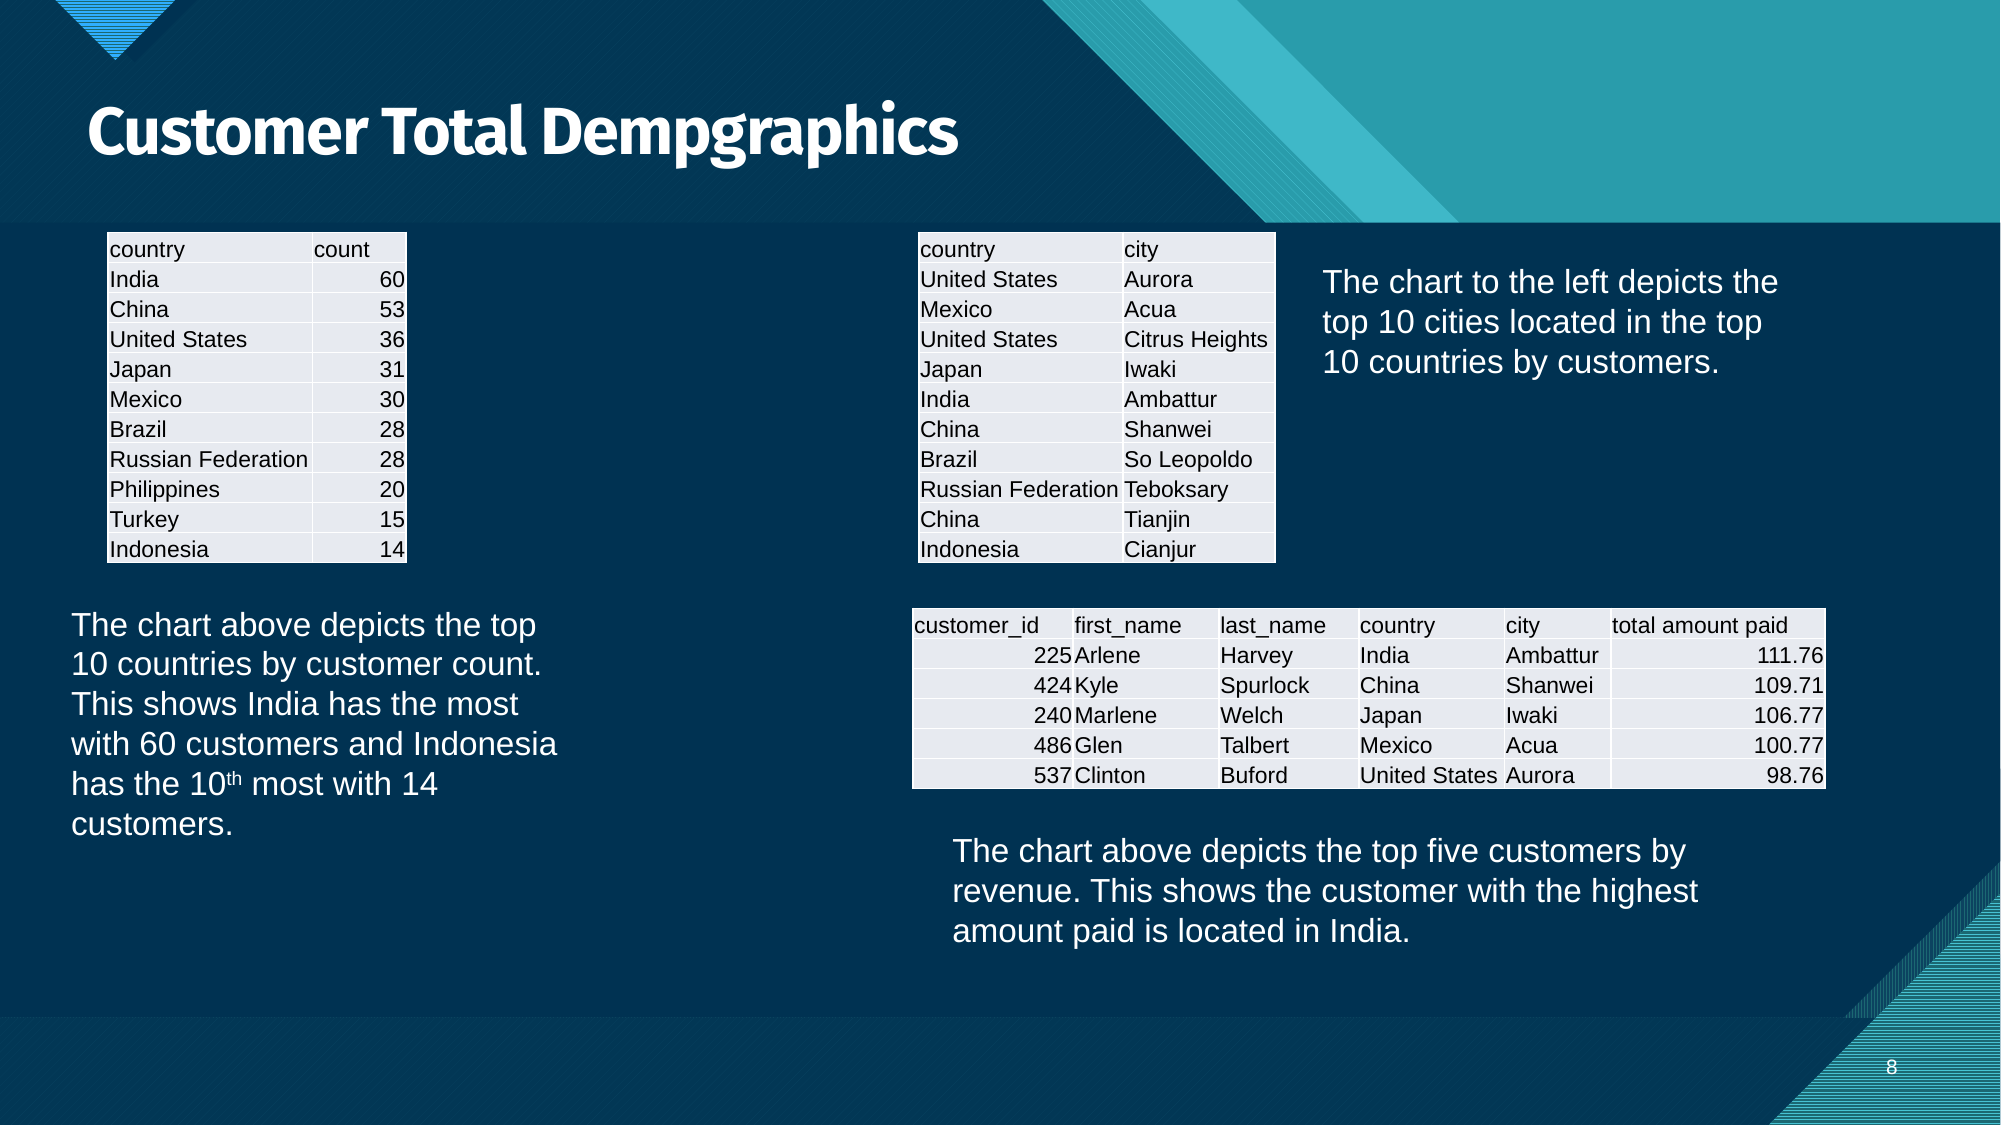

# Customer Total Dempgraphics
| country | count |
| --- | --- |
| India | 60 |
| China | 53 |
| United States | 36 |
| Japan | 31 |
| Mexico | 30 |
| Brazil | 28 |
| Russian Federation | 28 |
| Philippines | 20 |
| Turkey | 15 |
| Indonesia | 14 |
| country | city |
| --- | --- |
| United States | Aurora |
| Mexico | Acua |
| United States | Citrus Heights |
| Japan | Iwaki |
| India | Ambattur |
| China | Shanwei |
| Brazil | So Leopoldo |
| Russian Federation | Teboksary |
| China | Tianjin |
| Indonesia | Cianjur |
The chart to the left depicts the top 10 cities located in the top 10 countries by customers.
The chart above depicts the top 10 countries by customer count. This shows India has the most with 60 customers and Indonesia has the 10th most with 14 customers.
| customer\_id | first\_name | last\_name | country | city | total amount paid |
| --- | --- | --- | --- | --- | --- |
| 225 | Arlene | Harvey | India | Ambattur | 111.76 |
| 424 | Kyle | Spurlock | China | Shanwei | 109.71 |
| 240 | Marlene | Welch | Japan | Iwaki | 106.77 |
| 486 | Glen | Talbert | Mexico | Acua | 100.77 |
| 537 | Clinton | Buford | United States | Aurora | 98.76 |
The chart above depicts the top five customers by revenue. This shows the customer with the highest amount paid is located in India.
8